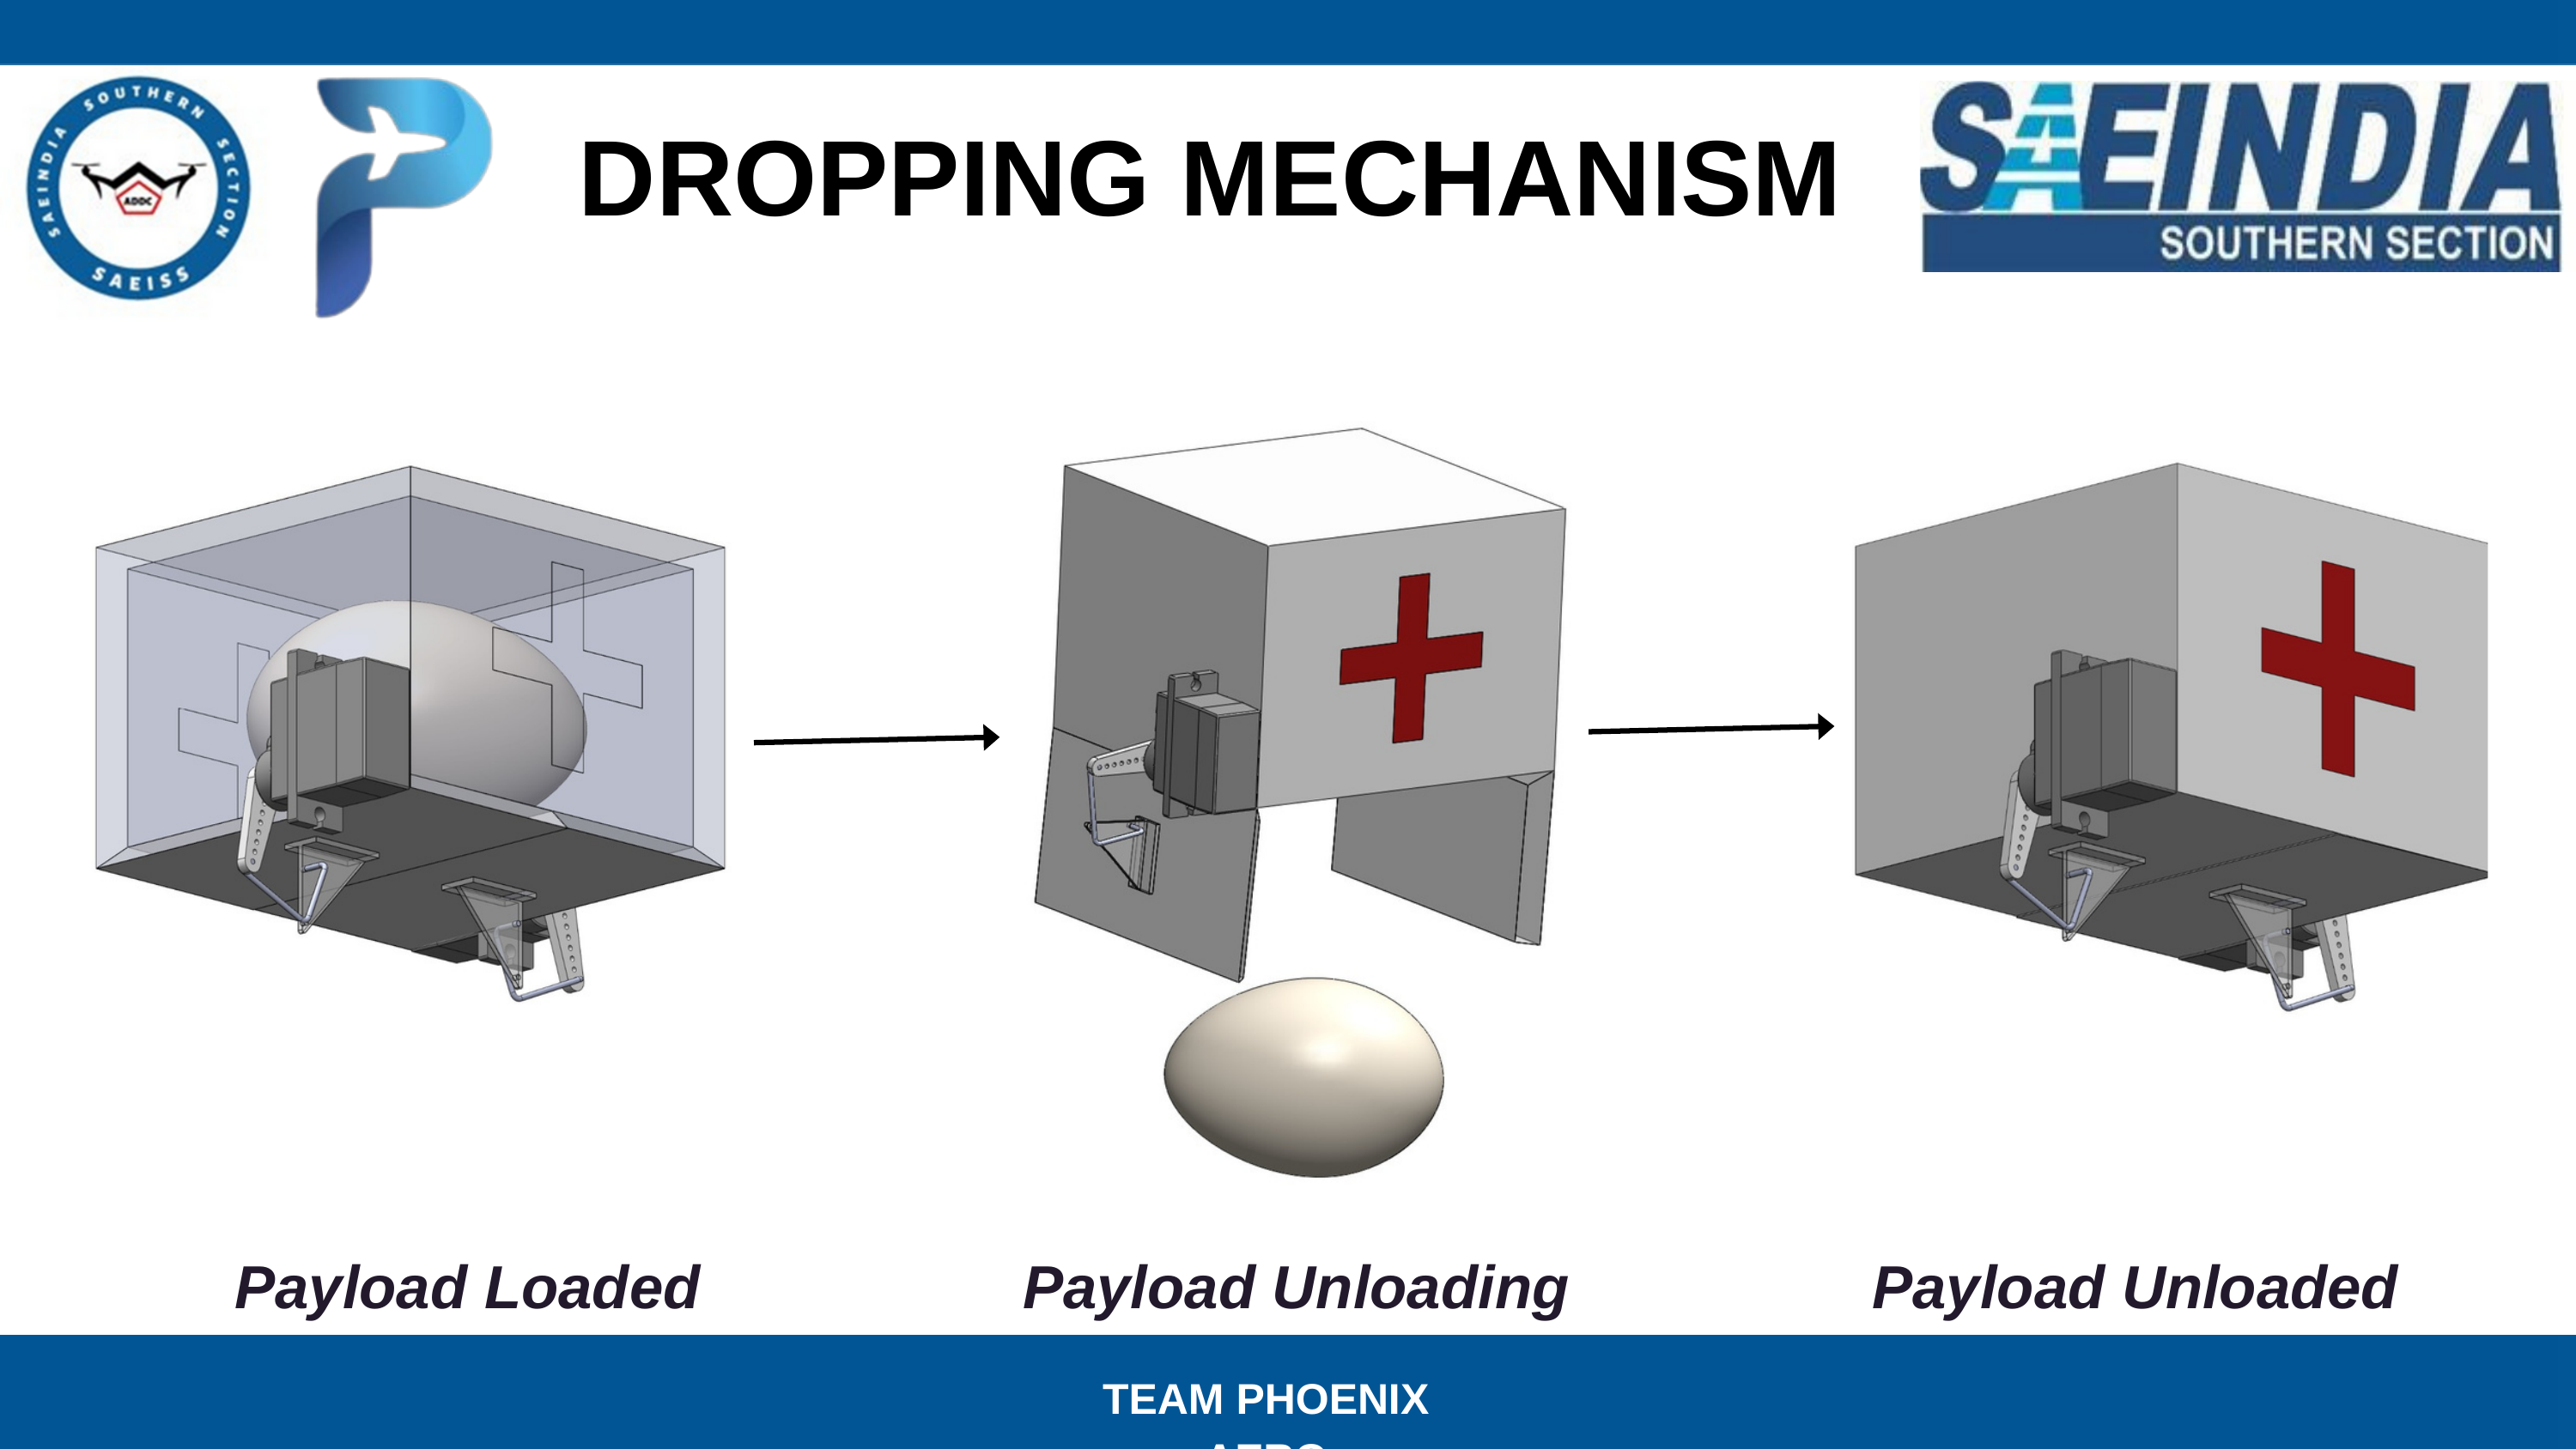

DROPPING MECHANISM

Payload Loaded
Payload Unloading
Payload Unloaded
TEAM PHOENIX AERO